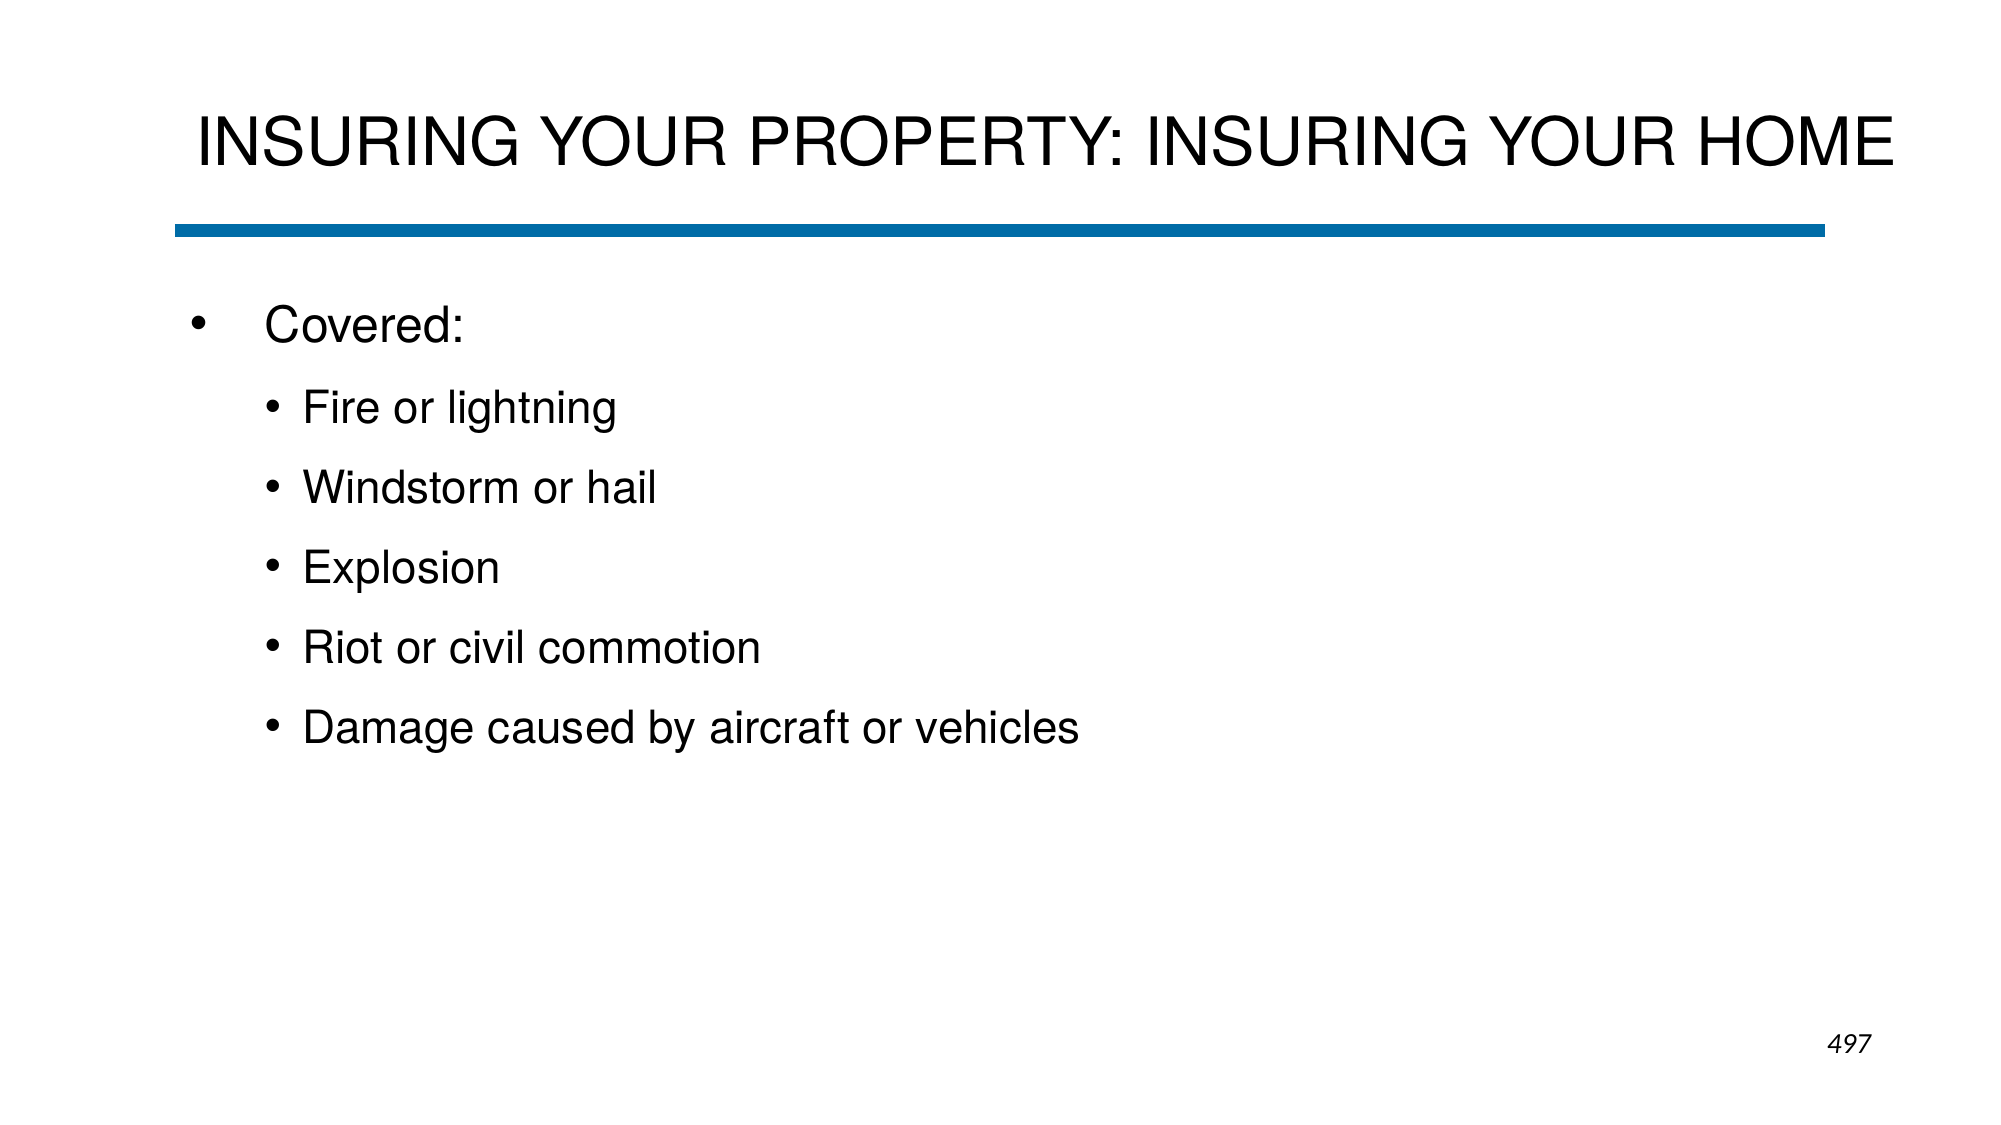

# Insuring Your Property: INSURING YOUR HOME
Covered:
Fire or lightning
Windstorm or hail
Explosion
Riot or civil commotion
Damage caused by aircraft or vehicles

1-497